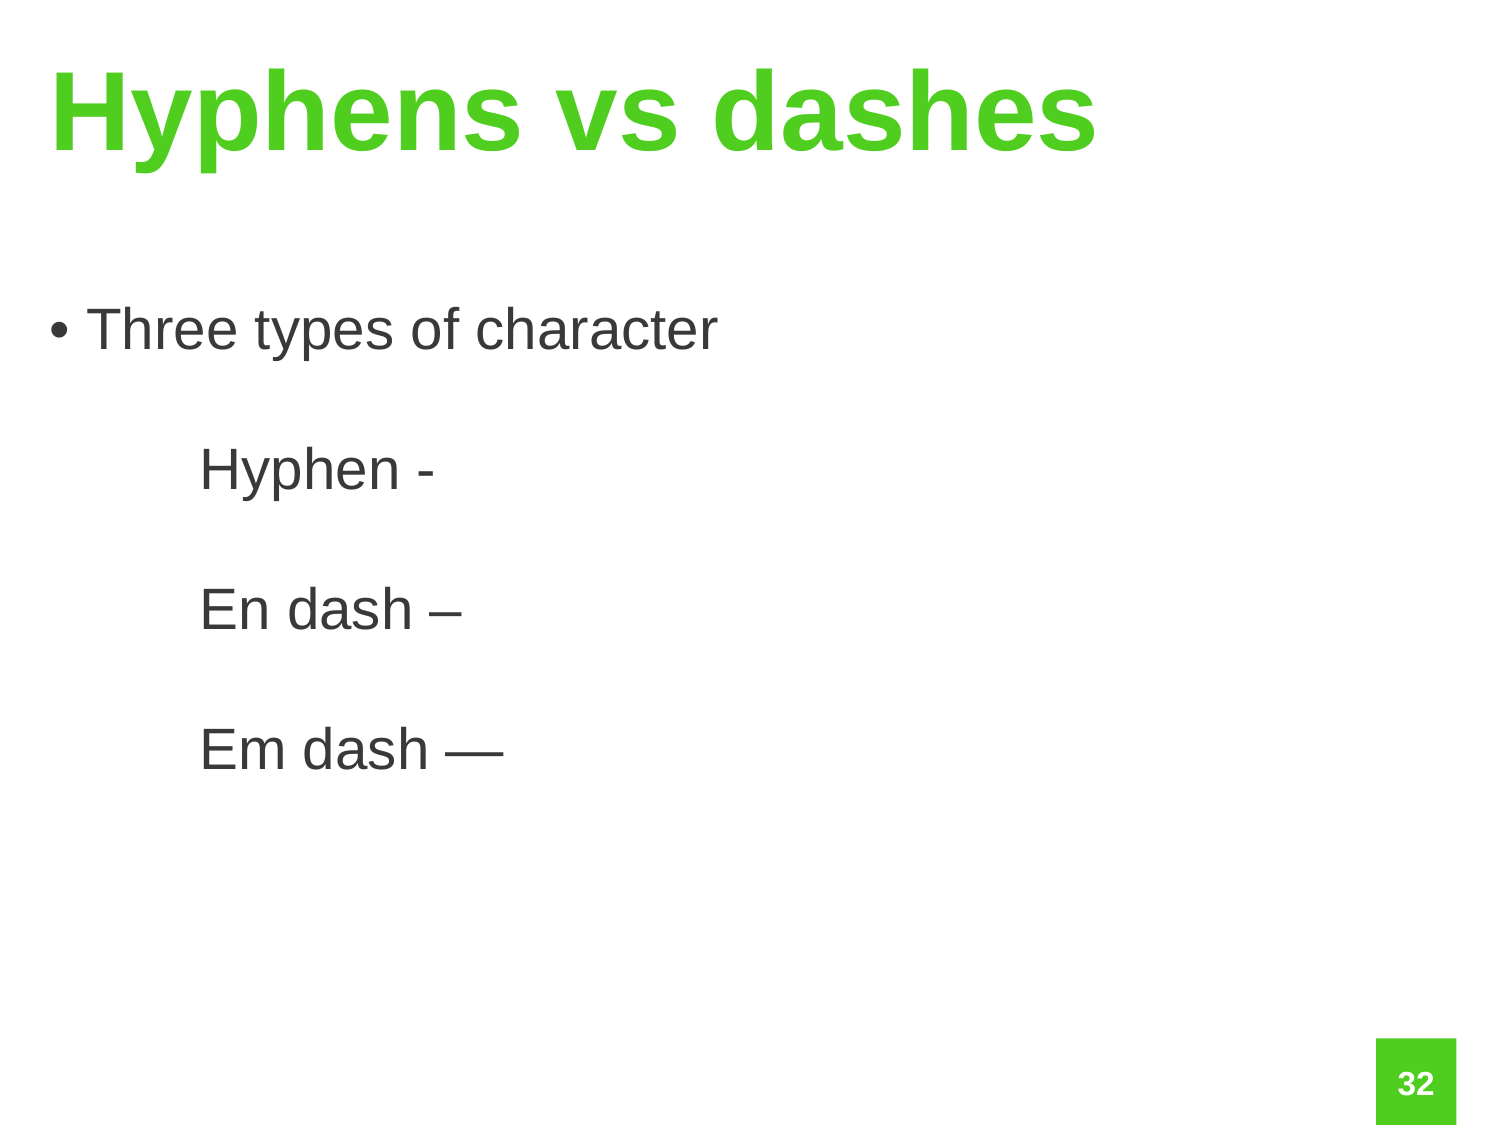

Hyphens vs dashes
• Three types of character
	Hyphen -
	En dash –
	Em dash —
32